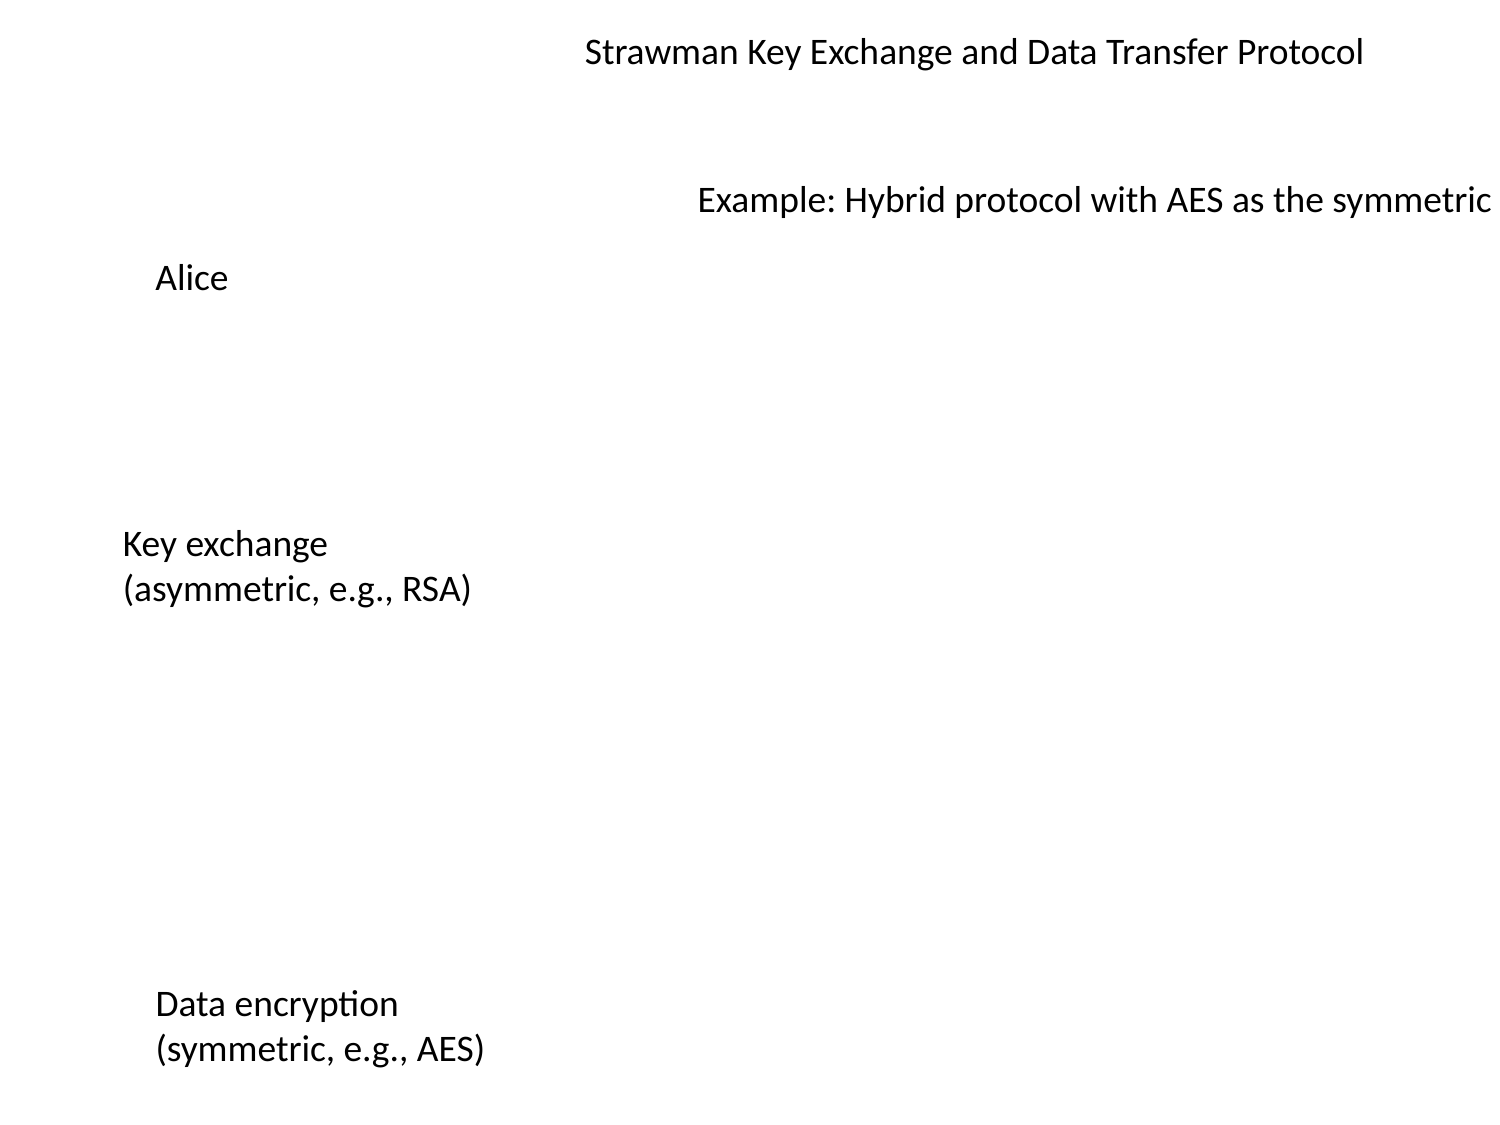

Strawman Key Exchange and Data Transfer Protocol
Example: Hybrid protocol with AES as the symmetric cipher
Alice
Bob
Key exchange
(asymmetric, e.g., RSA)
Data encryption
(symmetric, e.g., AES)